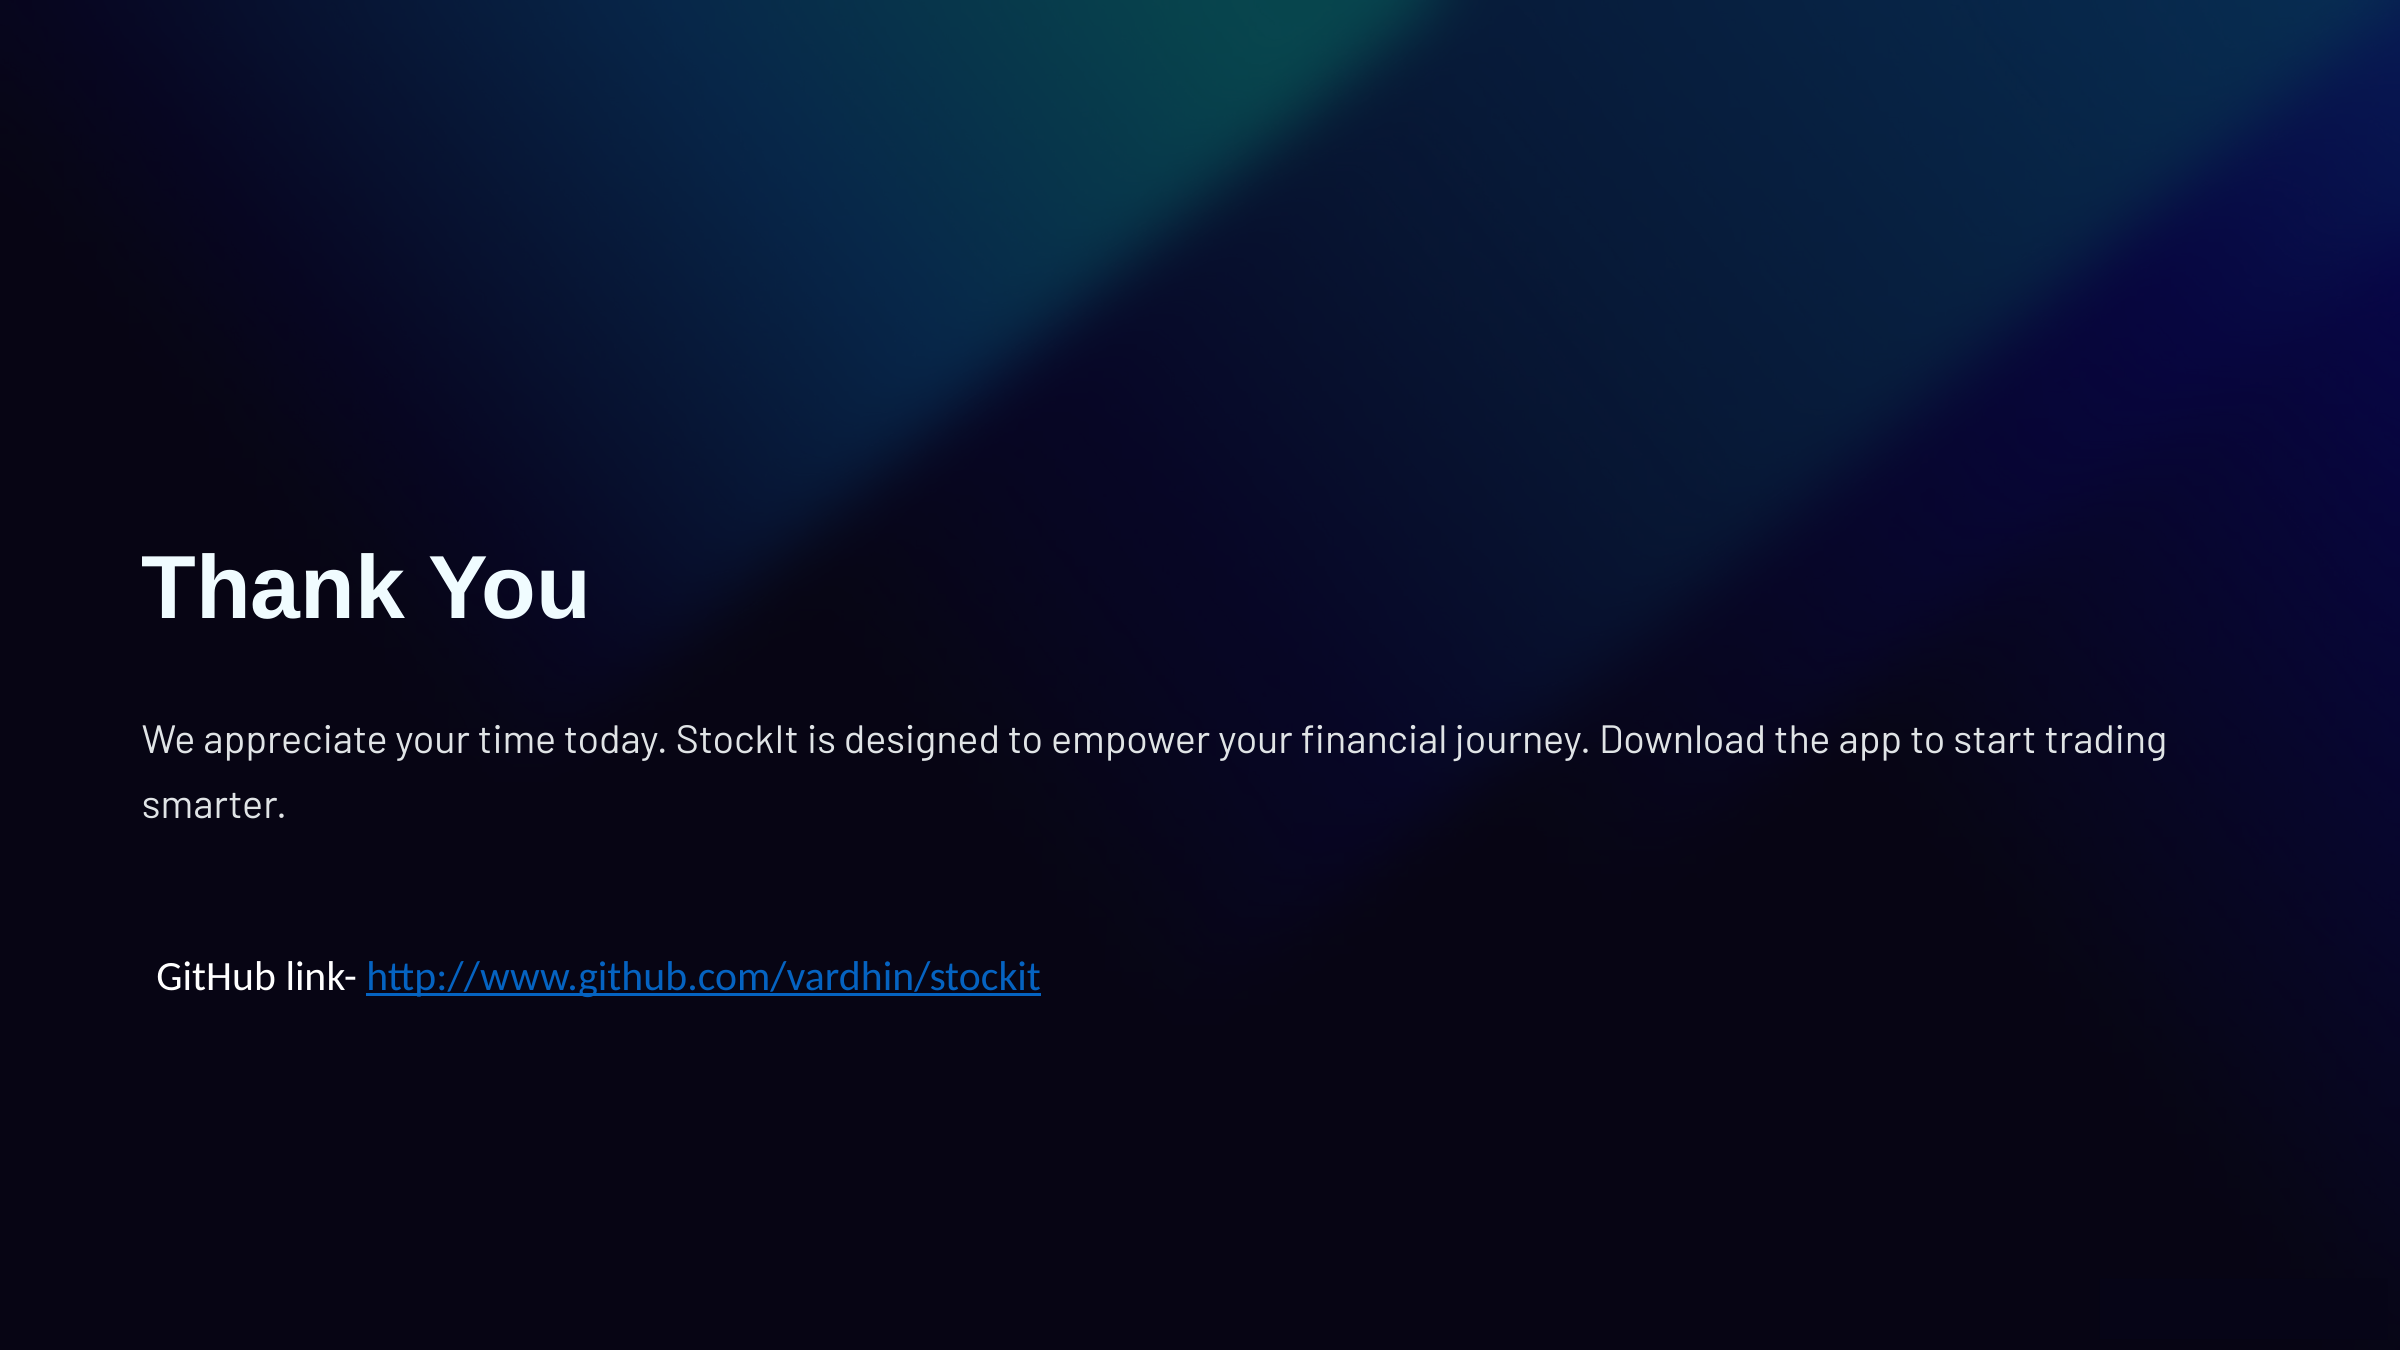

Thank You
We appreciate your time today. StockIt is designed to empower your financial journey. Download the app to start trading smarter.
GitHub link- http://www.github.com/vardhin/stockit